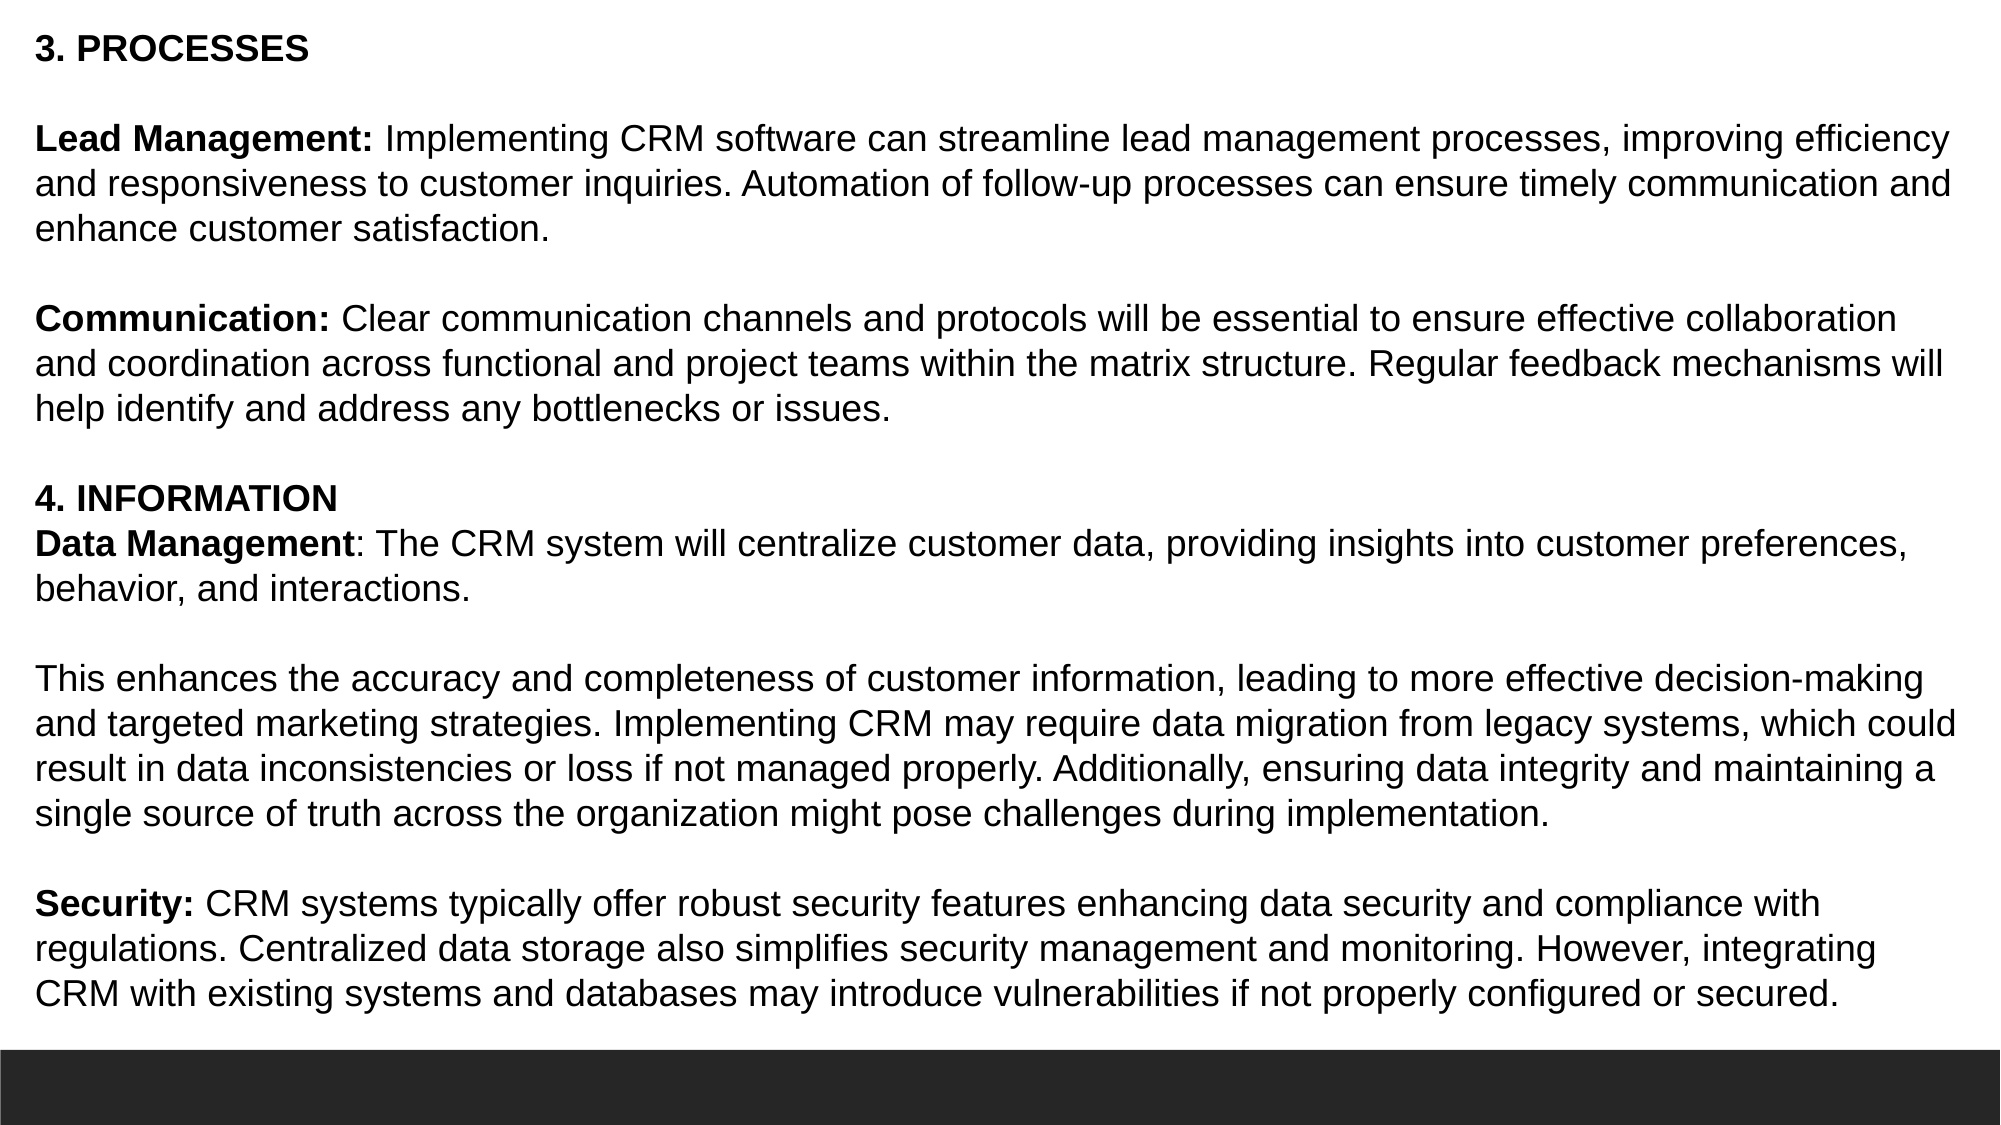

3. PROCESSES

Lead Management: Implementing CRM software can streamline lead management processes, improving efficiency and responsiveness to customer inquiries. Automation of follow-up processes can ensure timely communication and enhance customer satisfaction.

Communication: Clear communication channels and protocols will be essential to ensure effective collaboration and coordination across functional and project teams within the matrix structure. Regular feedback mechanisms will help identify and address any bottlenecks or issues.

4. INFORMATION
Data Management: The CRM system will centralize customer data, providing insights into customer preferences, behavior, and interactions.

This enhances the accuracy and completeness of customer information, leading to more effective decision-making and targeted marketing strategies. Implementing CRM may require data migration from legacy systems, which could result in data inconsistencies or loss if not managed properly. Additionally, ensuring data integrity and maintaining a single source of truth across the organization might pose challenges during implementation.

Security: CRM systems typically offer robust security features enhancing data security and compliance with regulations. Centralized data storage also simplifies security management and monitoring. However, integrating CRM with existing systems and databases may introduce vulnerabilities if not properly configured or secured.